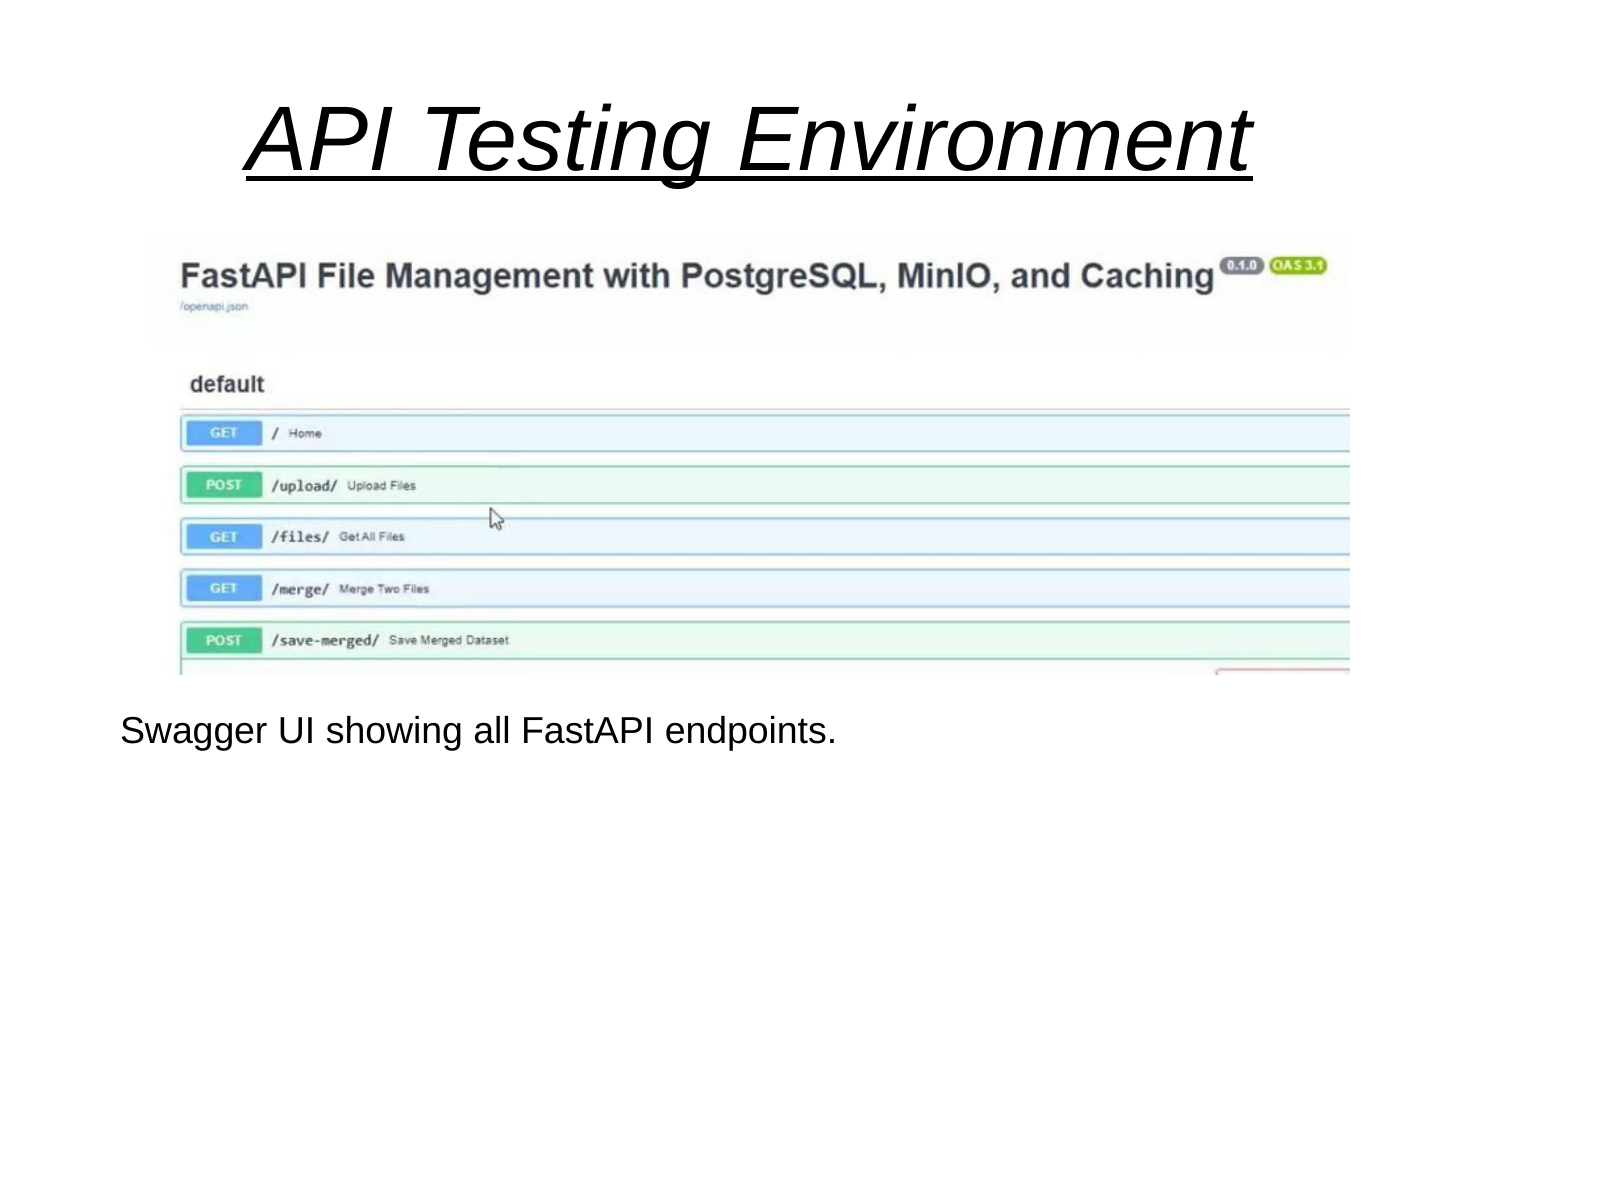

API Testing Environment

Swagger UI showing all FastAPI endpoints.